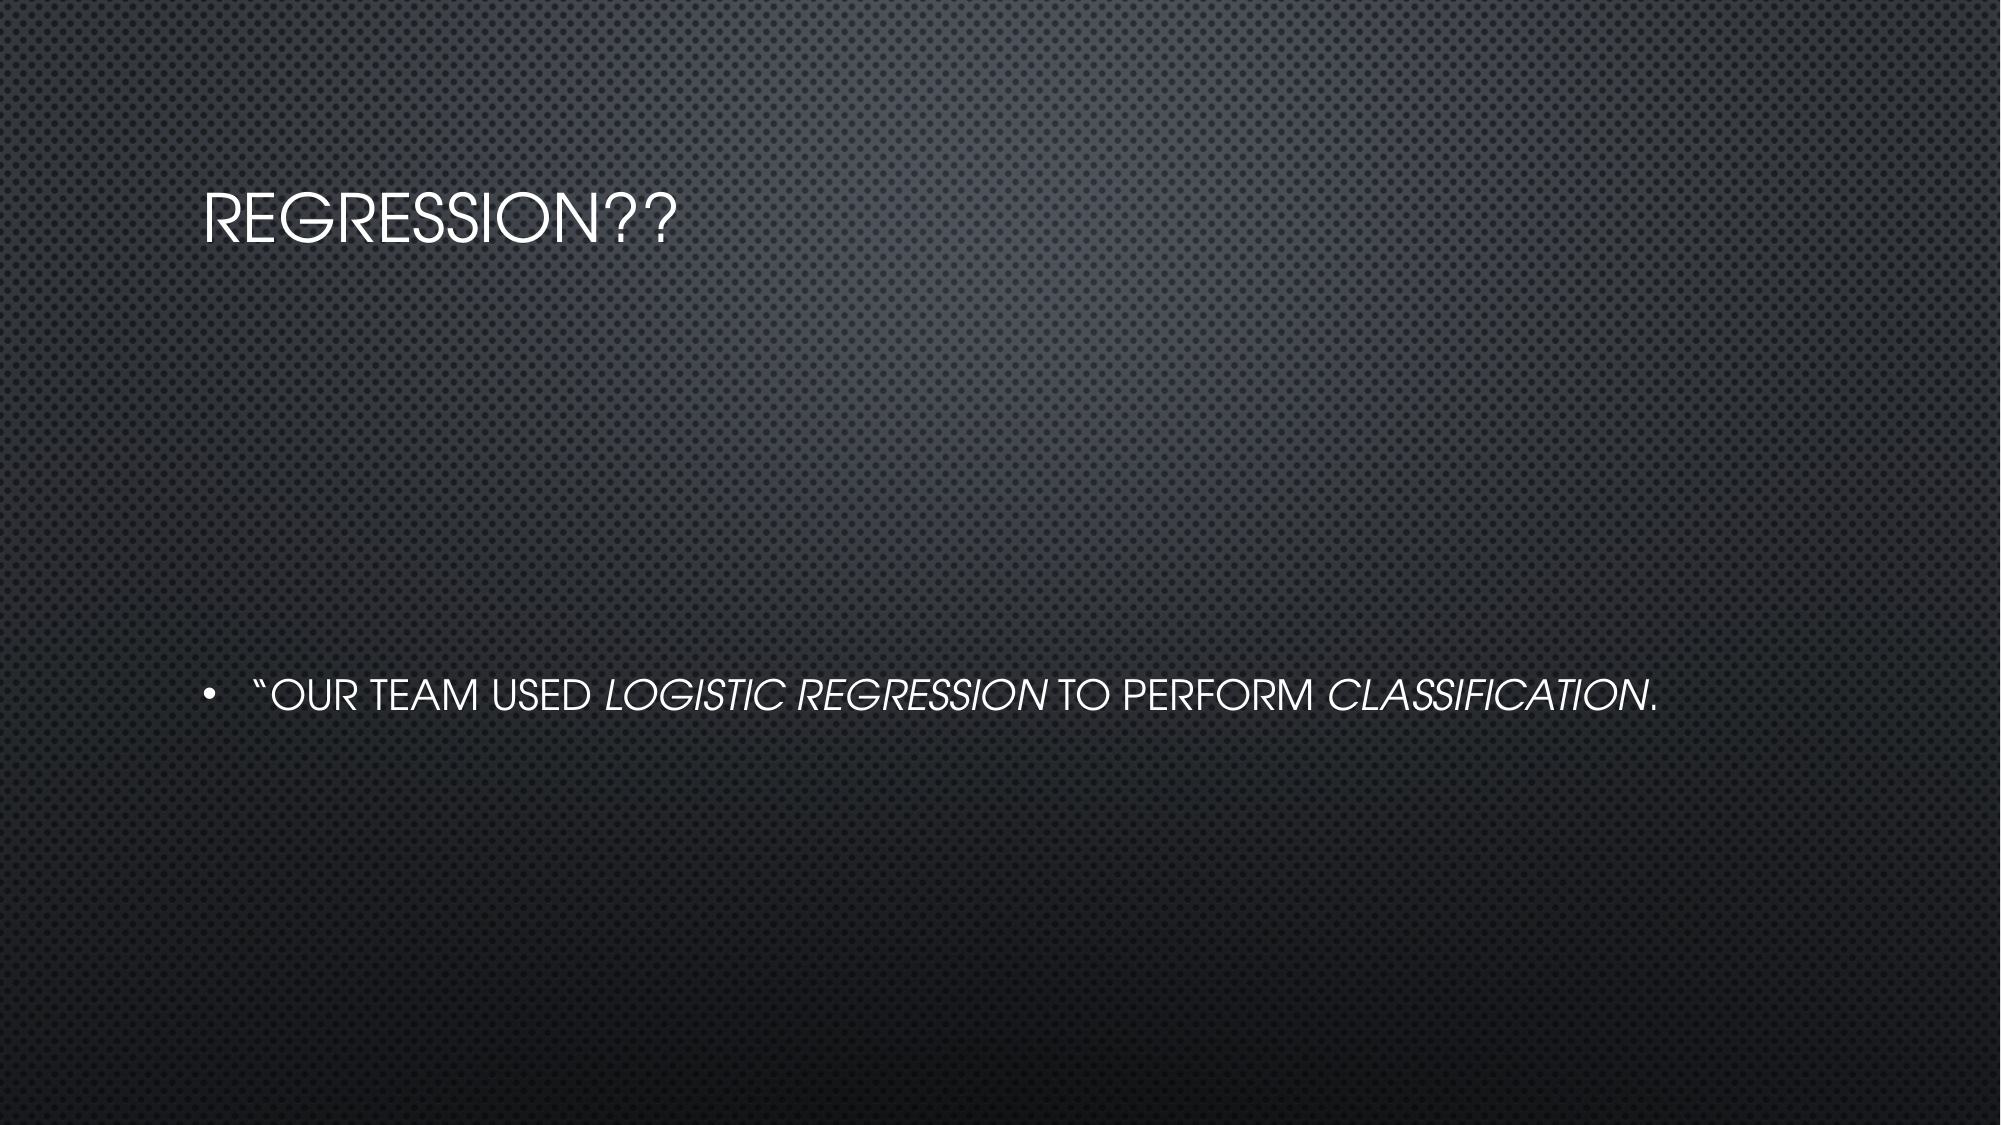

# Regression??
“our team used logistic regression to perform classification.